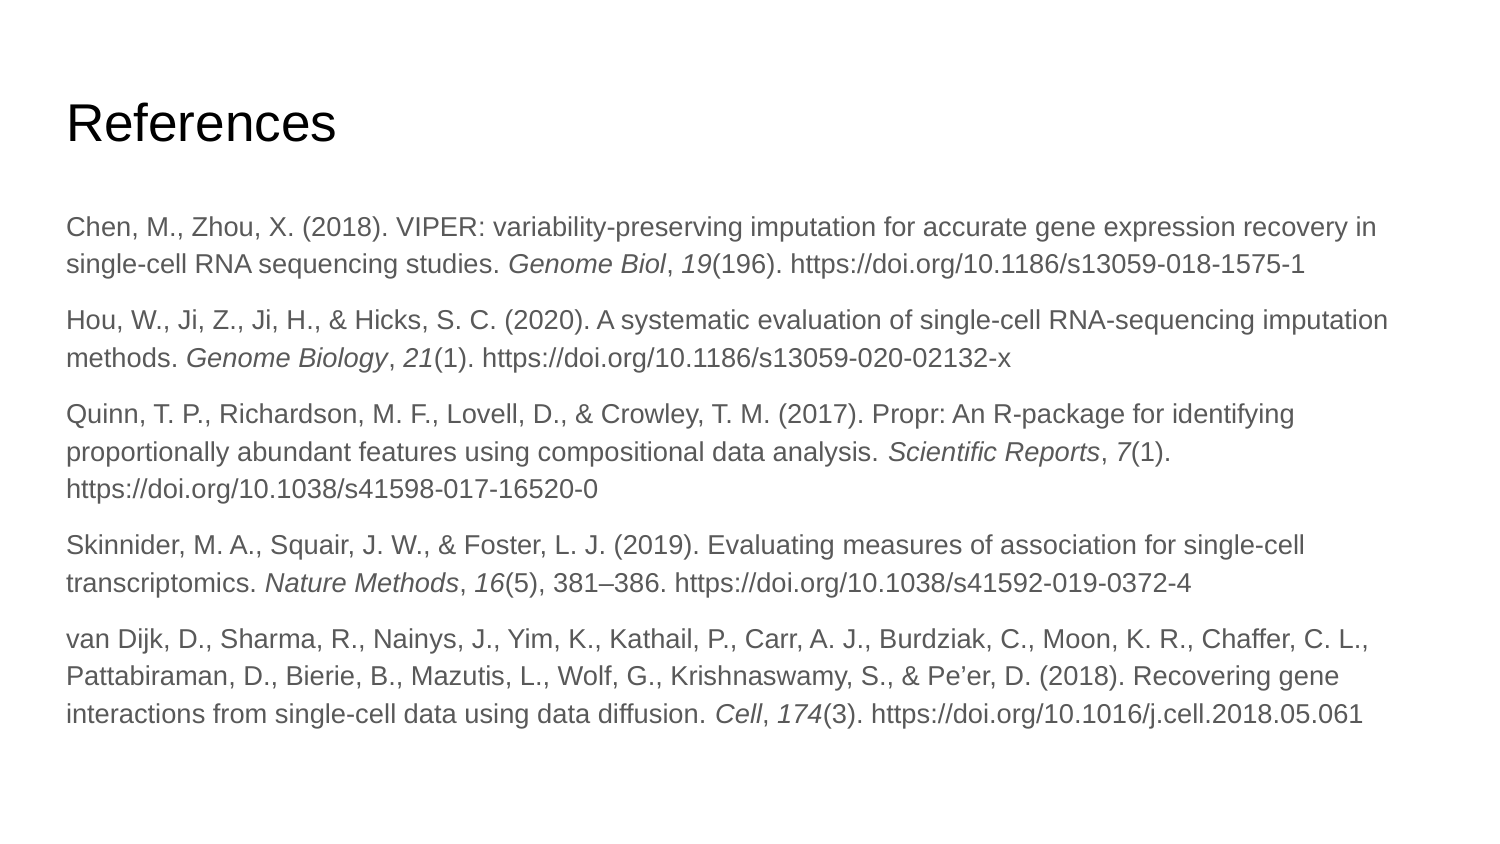

# References
Chen, M., Zhou, X. (2018). VIPER: variability-preserving imputation for accurate gene expression recovery in single-cell RNA sequencing studies. Genome Biol, 19(196). https://doi.org/10.1186/s13059-018-1575-1
Hou, W., Ji, Z., Ji, H., & Hicks, S. C. (2020). A systematic evaluation of single-cell RNA-sequencing imputation methods. Genome Biology, 21(1). https://doi.org/10.1186/s13059-020-02132-x
Quinn, T. P., Richardson, M. F., Lovell, D., & Crowley, T. M. (2017). Propr: An R-package for identifying proportionally abundant features using compositional data analysis. Scientific Reports, 7(1). https://doi.org/10.1038/s41598-017-16520-0
Skinnider, M. A., Squair, J. W., & Foster, L. J. (2019). Evaluating measures of association for single-cell transcriptomics. Nature Methods, 16(5), 381–386. https://doi.org/10.1038/s41592-019-0372-4
van Dijk, D., Sharma, R., Nainys, J., Yim, K., Kathail, P., Carr, A. J., Burdziak, C., Moon, K. R., Chaffer, C. L., Pattabiraman, D., Bierie, B., Mazutis, L., Wolf, G., Krishnaswamy, S., & Pe’er, D. (2018). Recovering gene interactions from single-cell data using data diffusion. Cell, 174(3). https://doi.org/10.1016/j.cell.2018.05.061